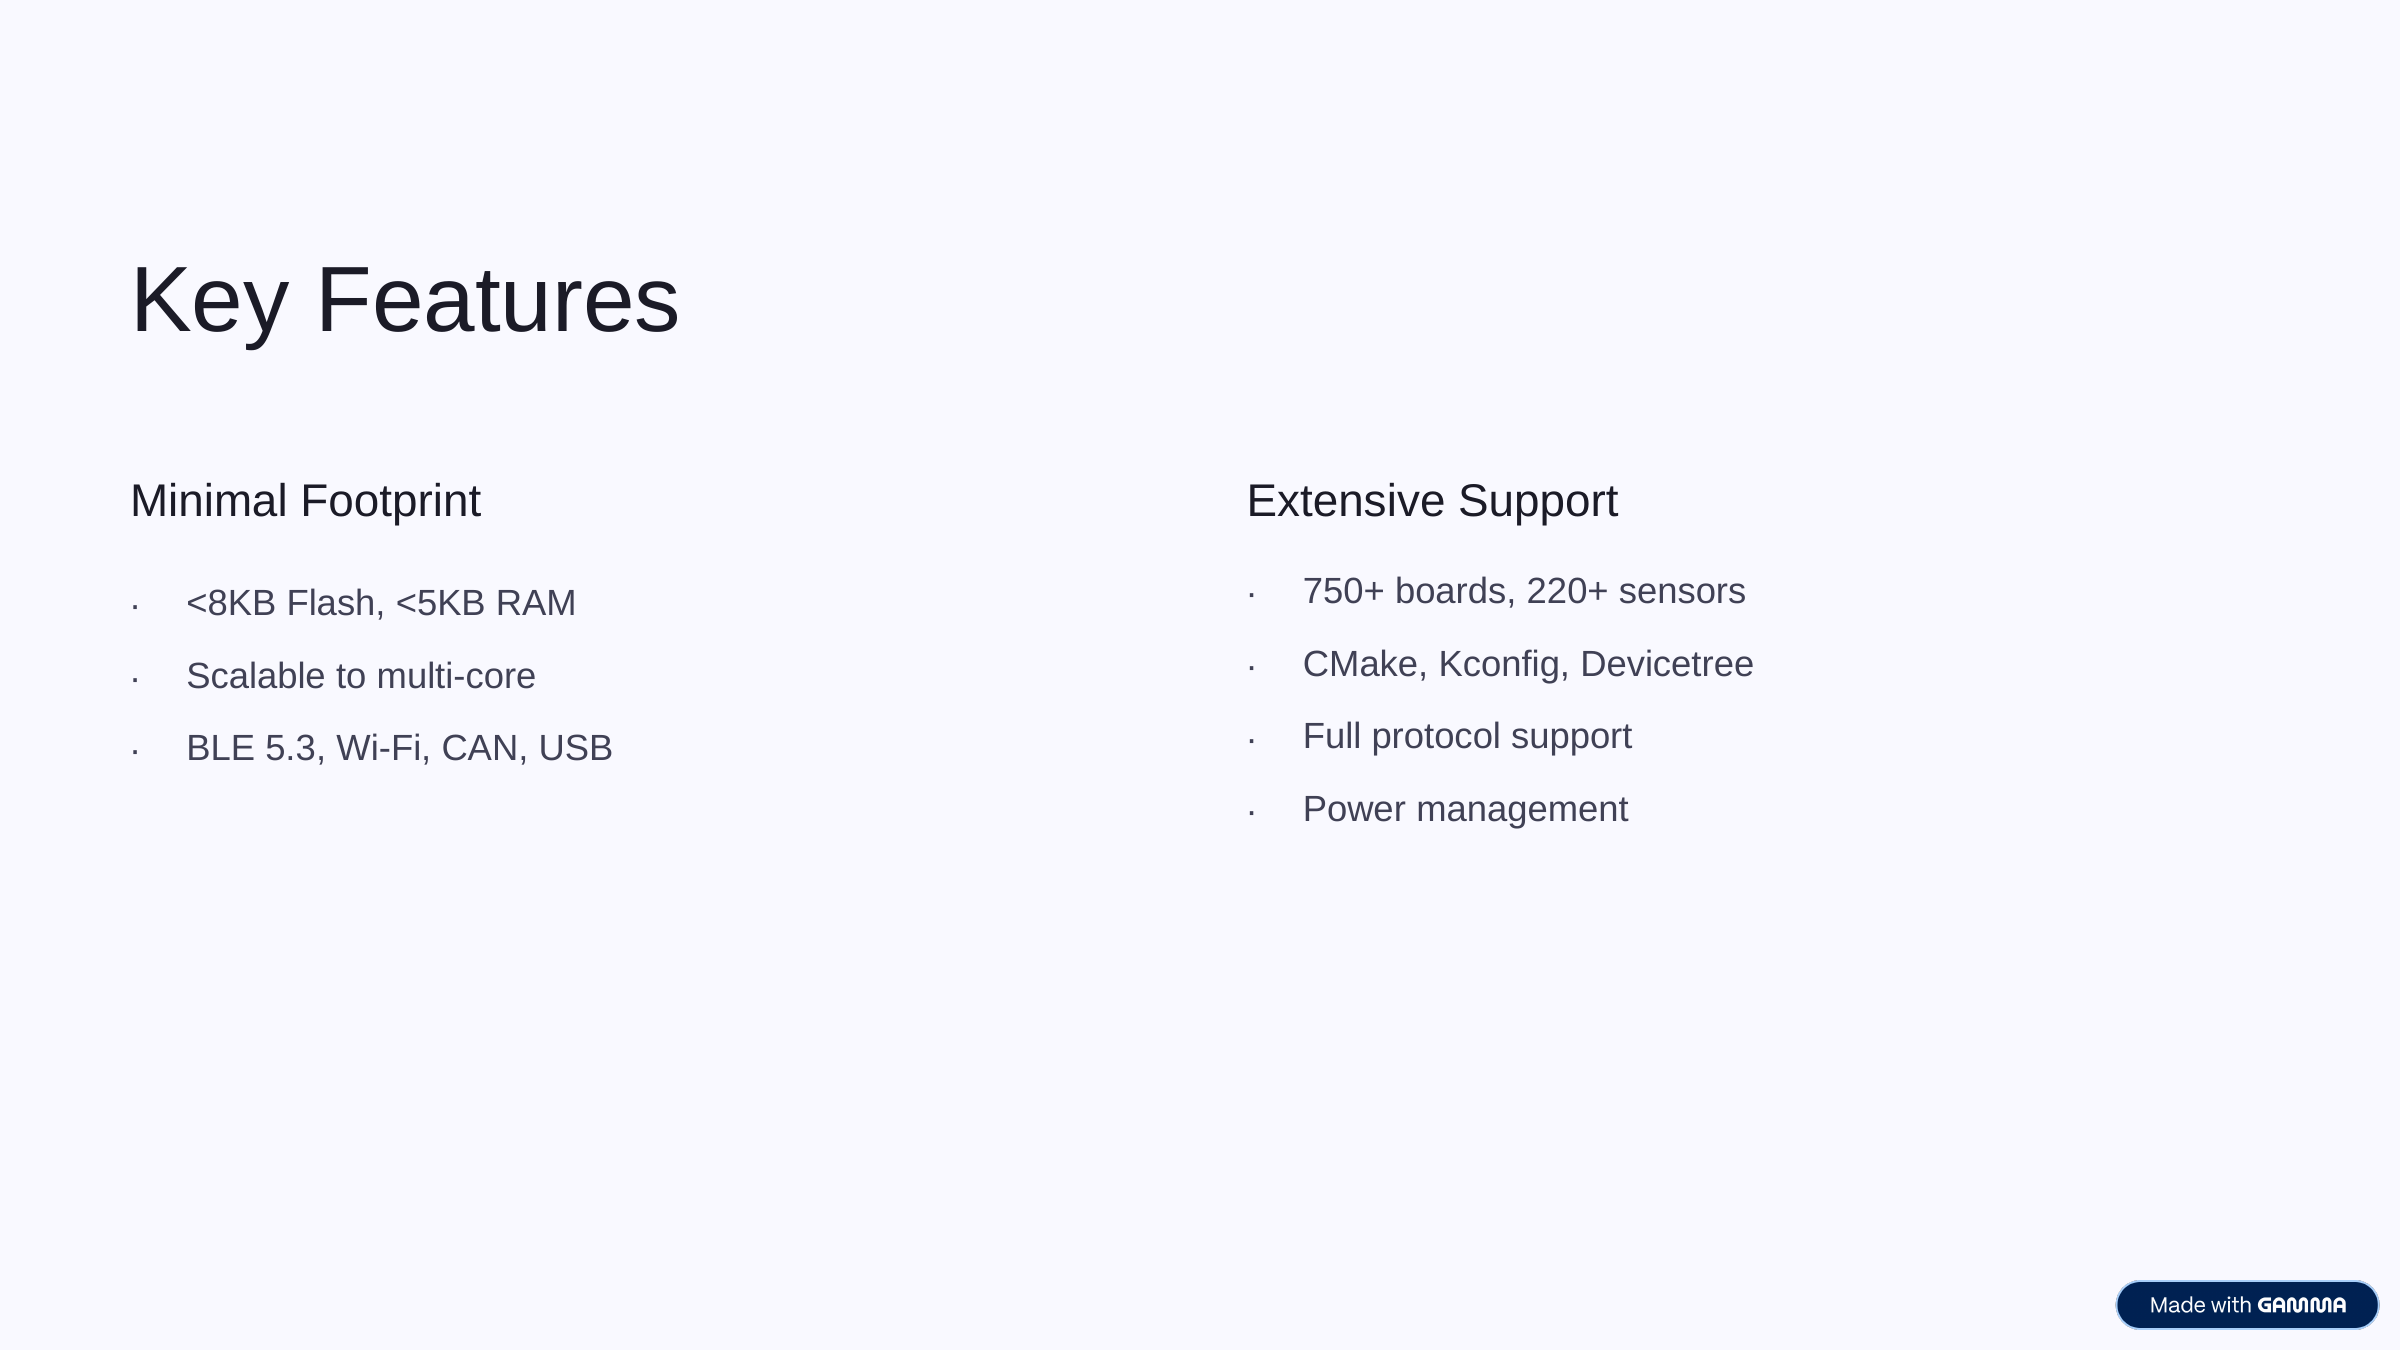

Key Features
Minimal Footprint
Extensive Support
750+ boards, 220+ sensors
<8KB Flash, <5KB RAM
CMake, Kconfig, Devicetree
Scalable to multi-core
Full protocol support
BLE 5.3, Wi-Fi, CAN, USB
Power management